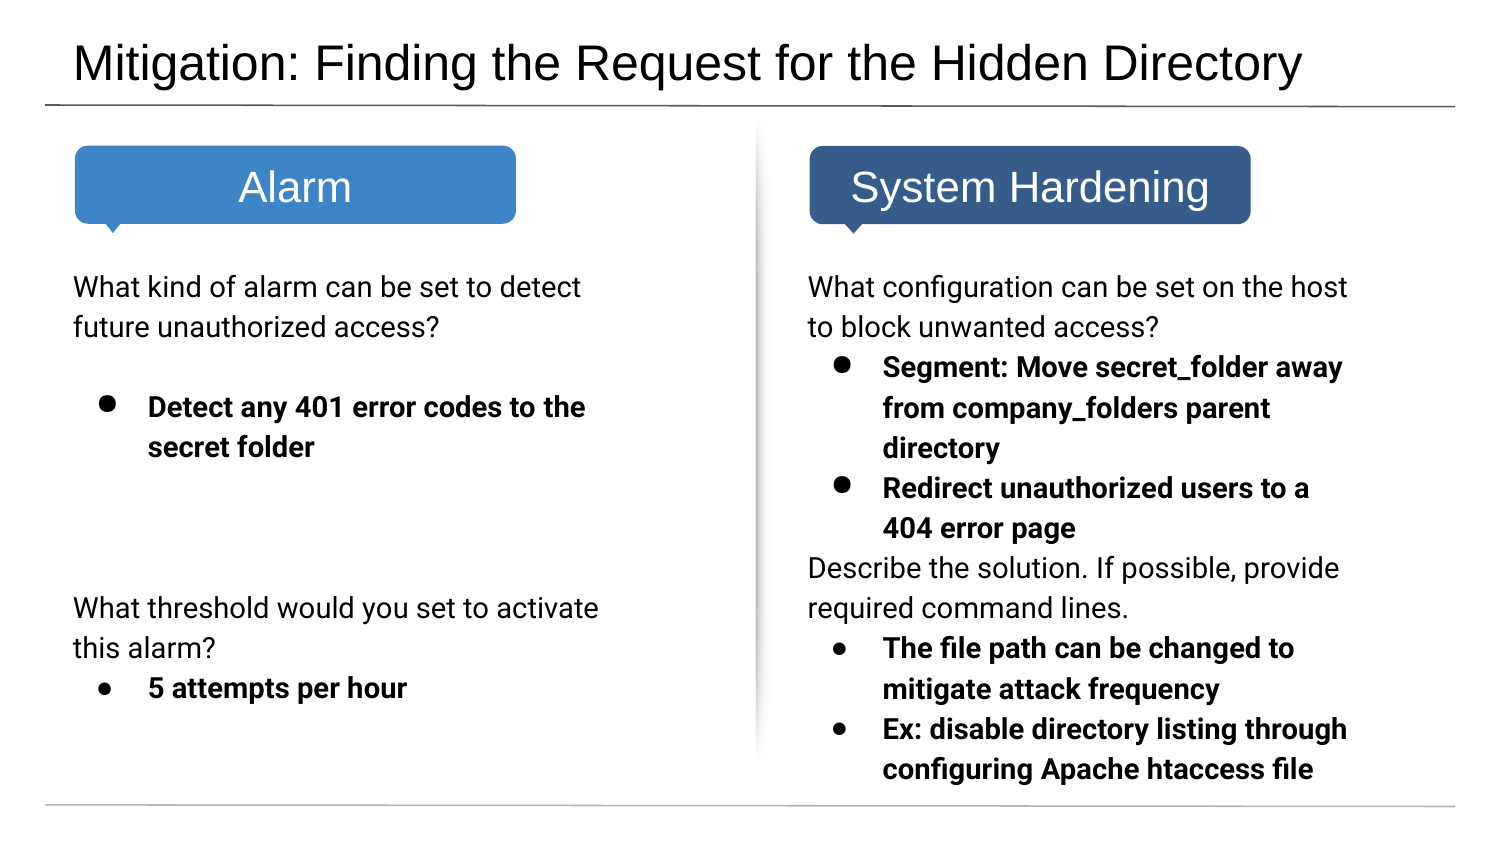

# Mitigation: Finding the Request for the Hidden Directory
What kind of alarm can be set to detect future unauthorized access?

Detect any 401 error codes to the secret folder

What threshold would you set to activate this alarm?
5 attempts per hour
What configuration can be set on the host to block unwanted access?
Segment: Move secret_folder away from company_folders parent directory
Redirect unauthorized users to a 404 error page
Describe the solution. If possible, provide required command lines.
The file path can be changed to mitigate attack frequency
Ex: disable directory listing through configuring Apache htaccess file